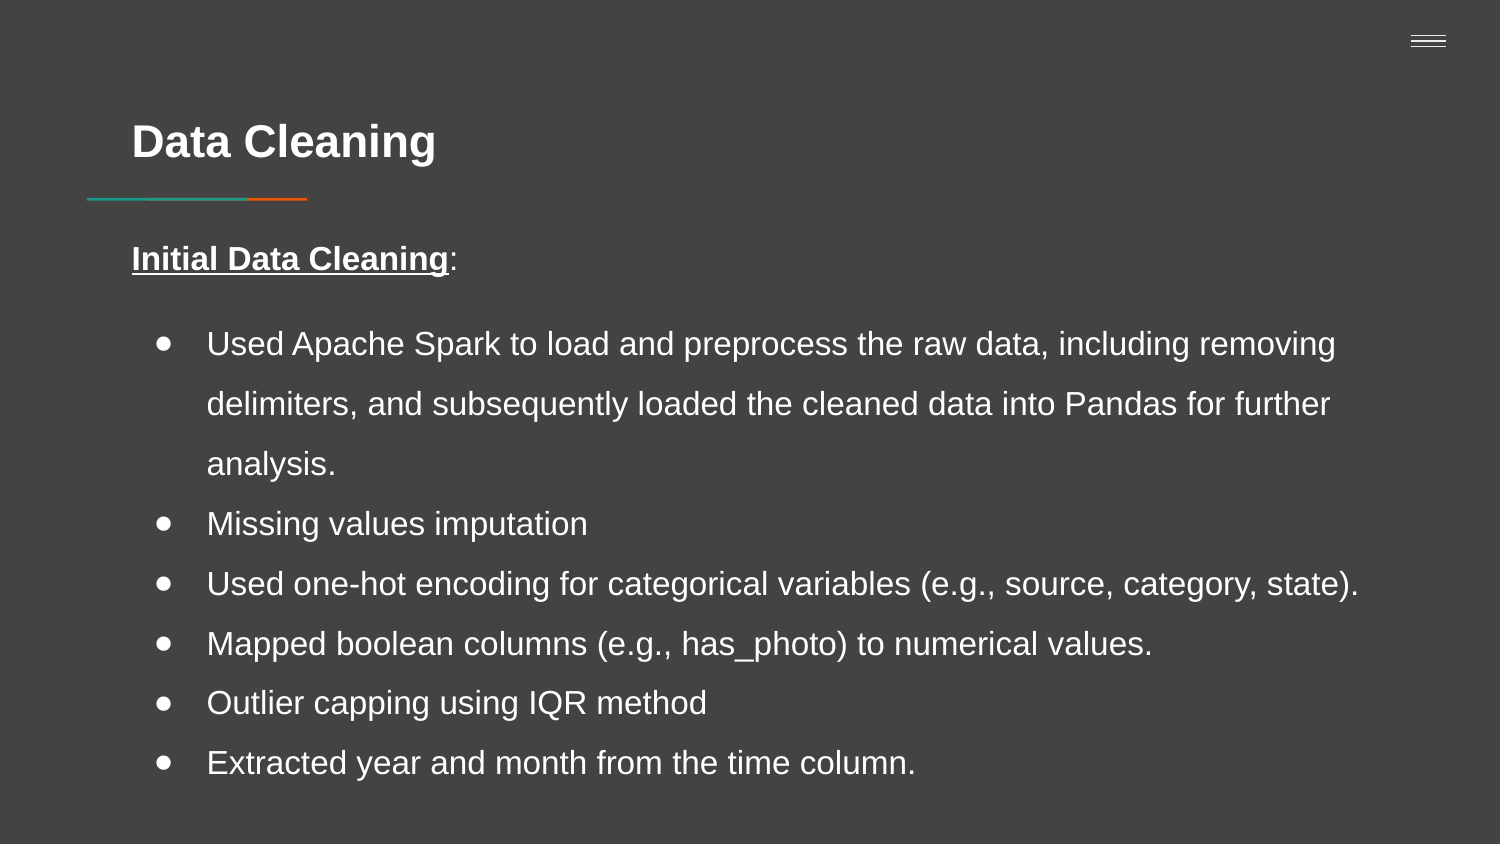

# Data Cleaning
Initial Data Cleaning:
Used Apache Spark to load and preprocess the raw data, including removing delimiters, and subsequently loaded the cleaned data into Pandas for further analysis.
Missing values imputation
Used one-hot encoding for categorical variables (e.g., source, category, state).
Mapped boolean columns (e.g., has_photo) to numerical values.
Outlier capping using IQR method
Extracted year and month from the time column.